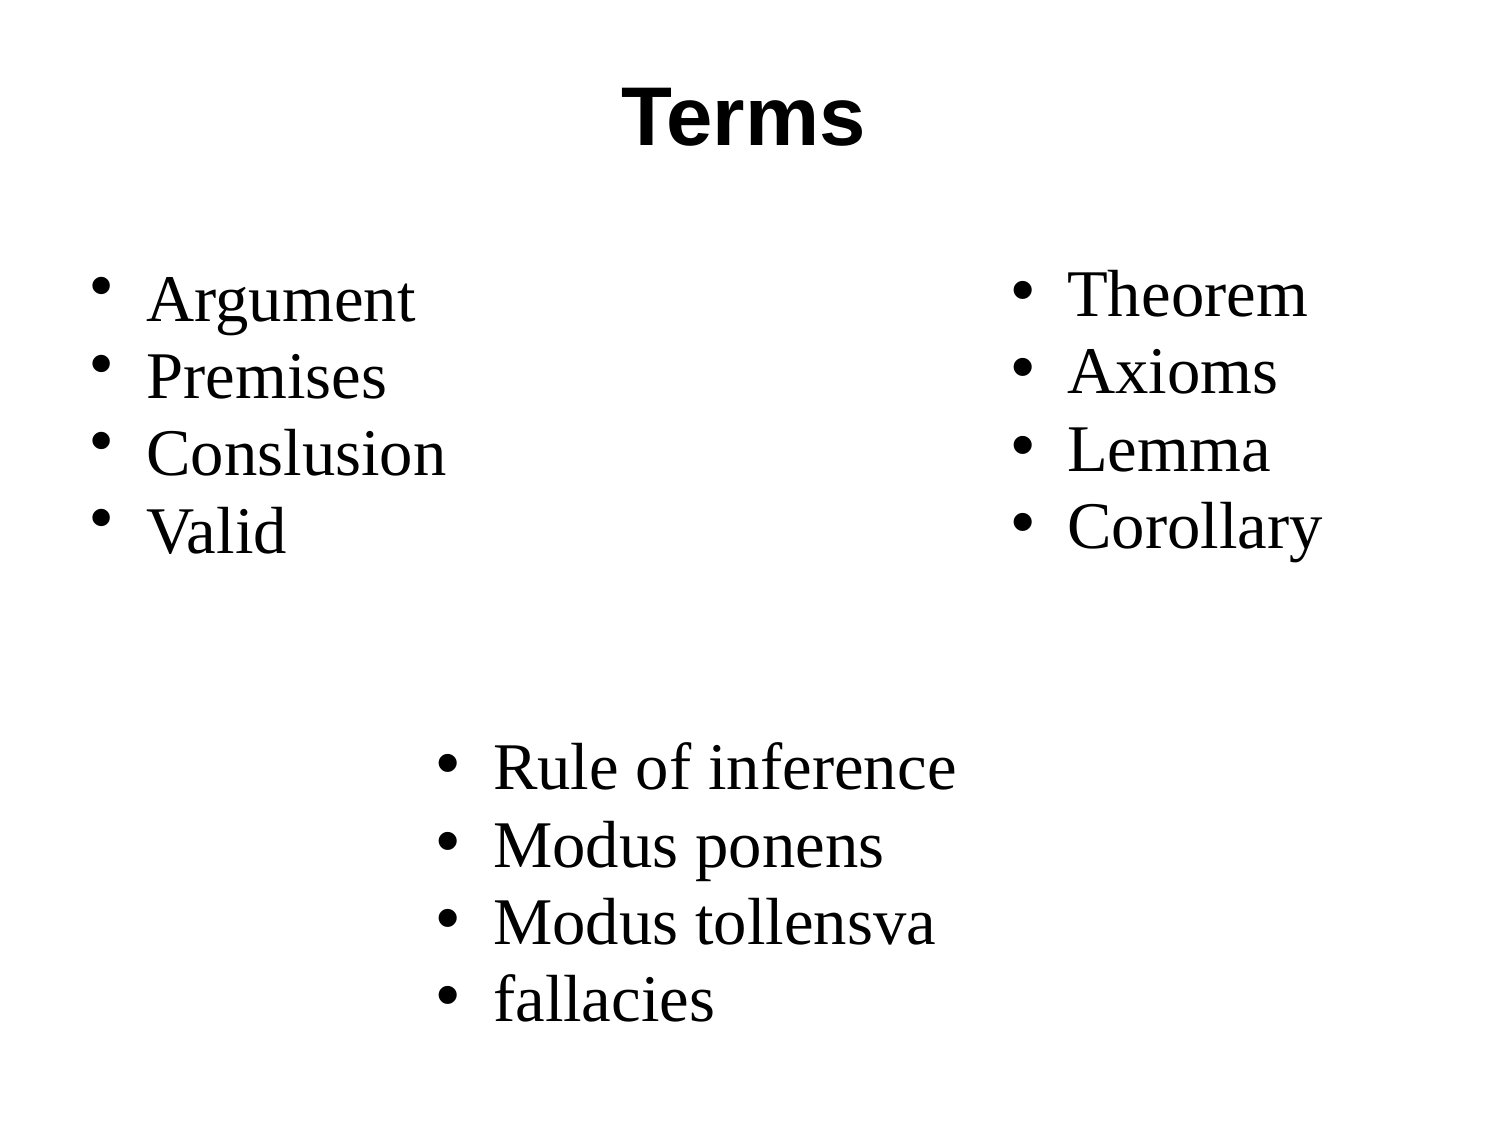

# Terms
Theorem
Axioms
Lemma
Corollary

Argument
Premises
Conslusion
Valid

Rule of inference
Modus ponens
Modus tollensva
fallacies